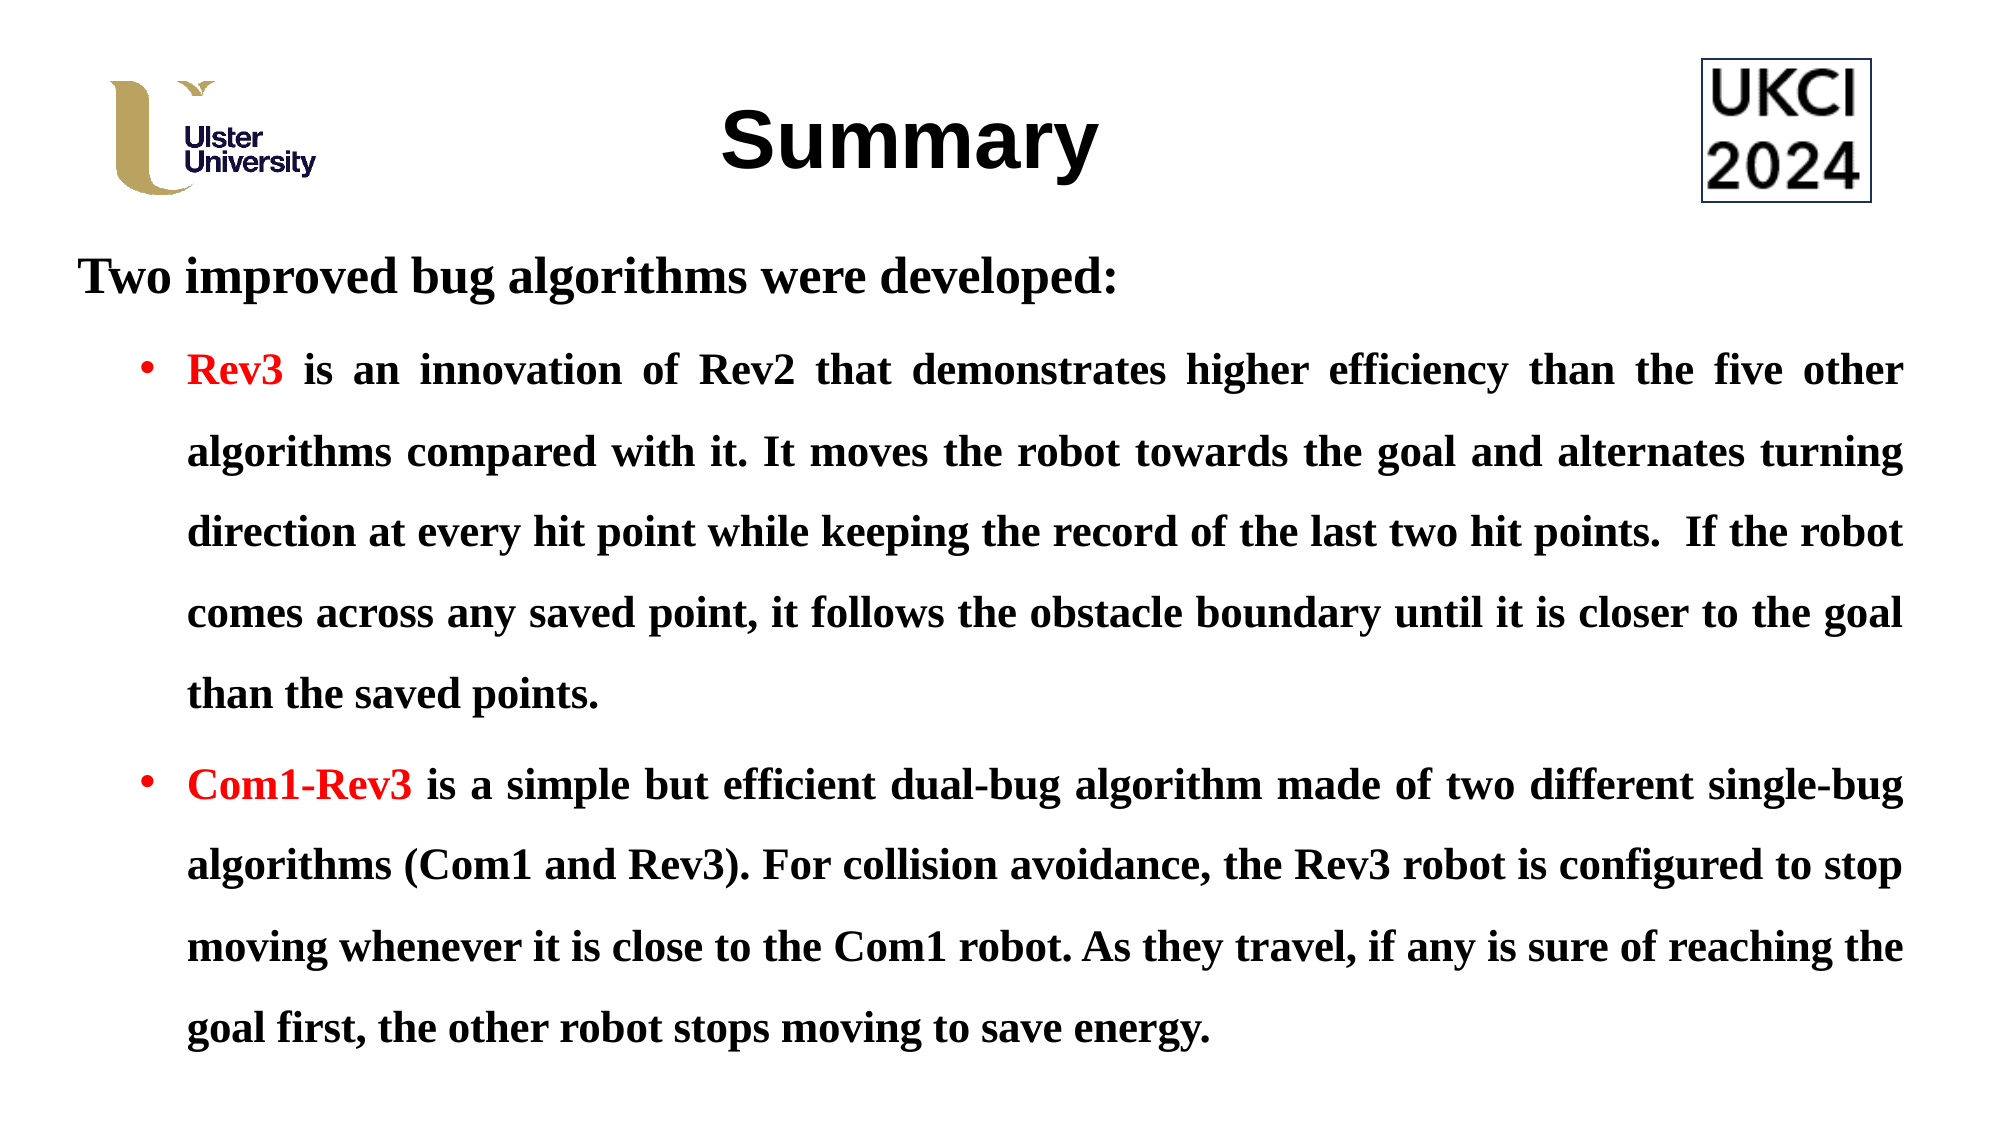

# Summary
Two improved bug algorithms were developed:
Rev3 is an innovation of Rev2 that demonstrates higher efficiency than the five other algorithms compared with it. It moves the robot towards the goal and alternates turning direction at every hit point while keeping the record of the last two hit points.  If the robot comes across any saved point, it follows the obstacle boundary until it is closer to the goal than the saved points.
Com1-Rev3 is a simple but efficient dual-bug algorithm made of two different single-bug algorithms (Com1 and Rev3). For collision avoidance, the Rev3 robot is configured to stop moving whenever it is close to the Com1 robot. As they travel, if any is sure of reaching the goal first, the other robot stops moving to save energy.